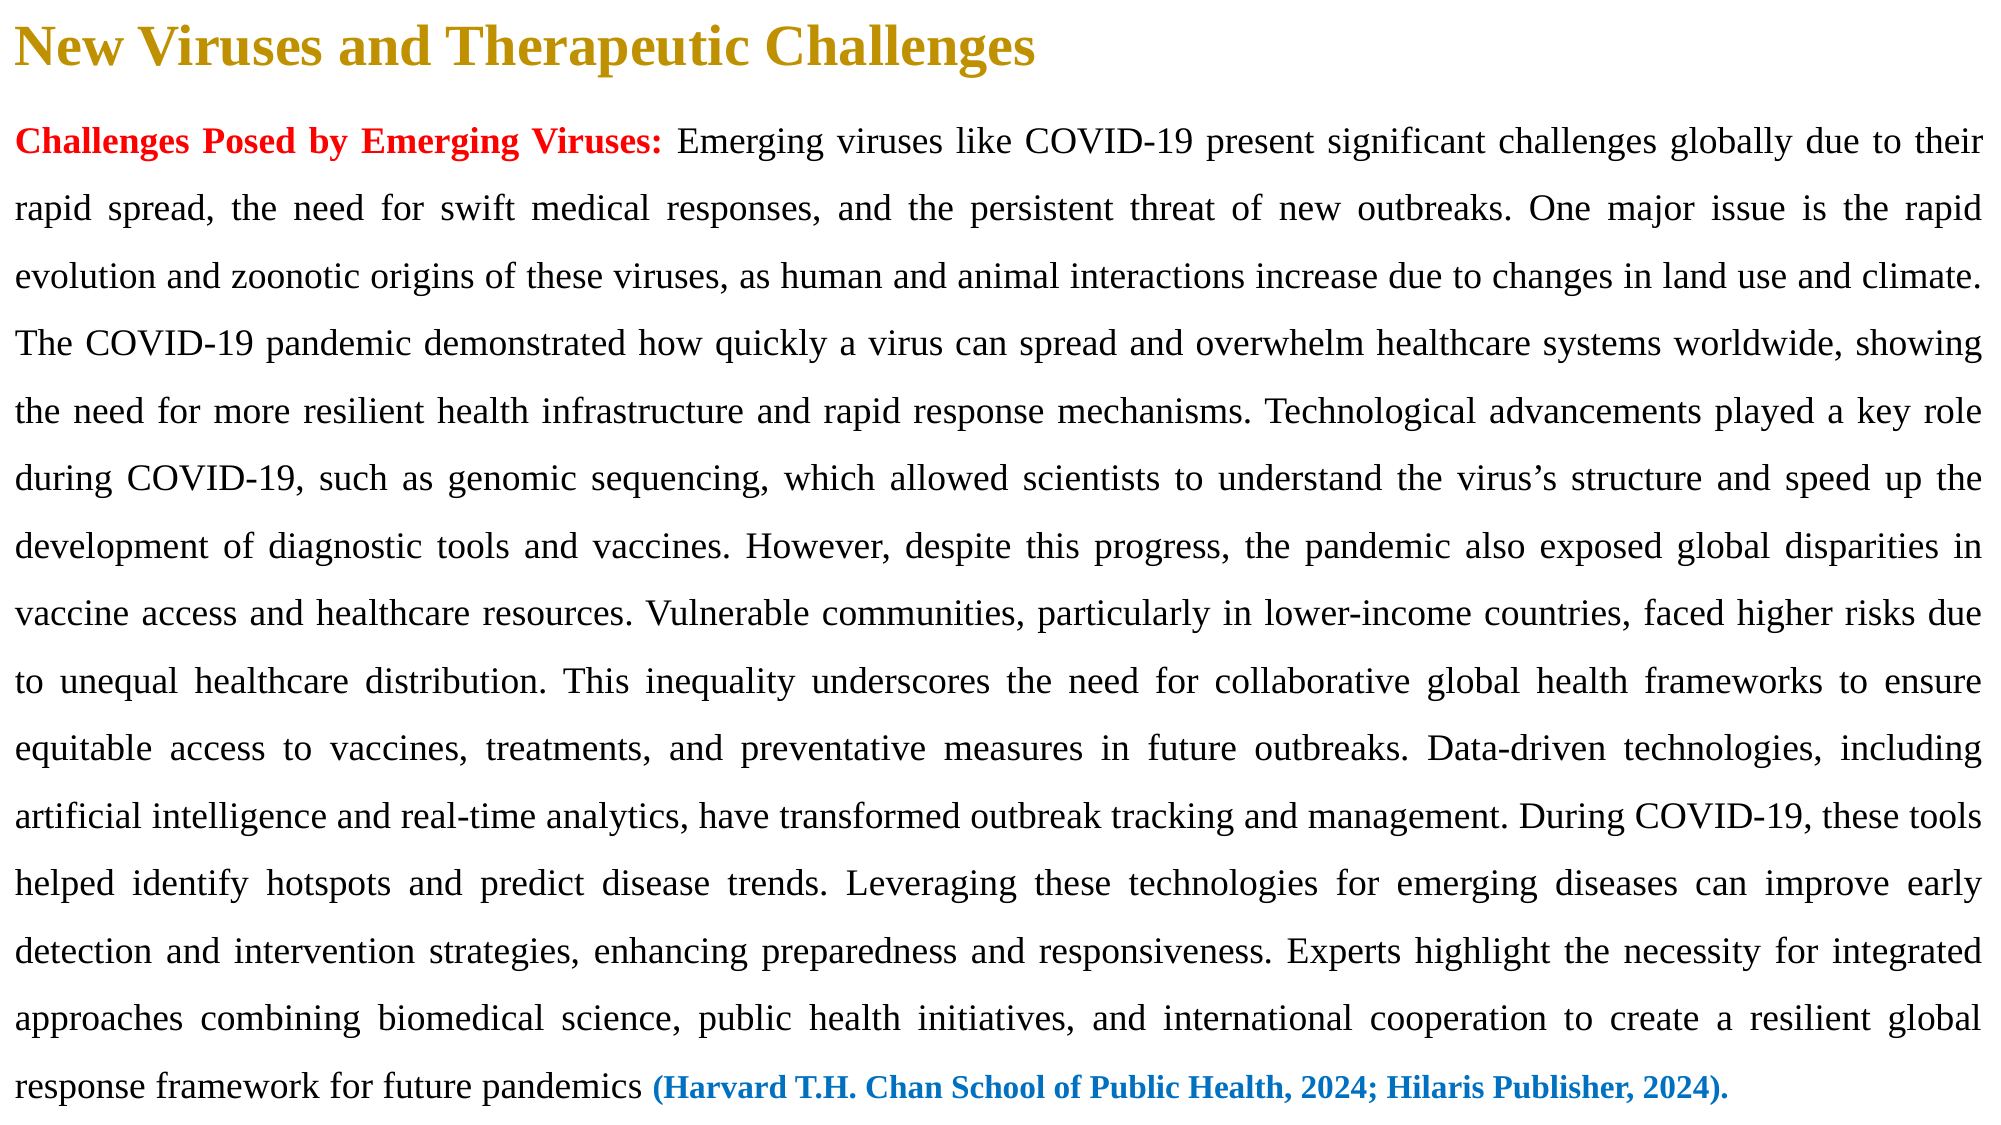

New Viruses and Therapeutic Challenges
Challenges Posed by Emerging Viruses: Emerging viruses like COVID-19 present significant challenges globally due to their rapid spread, the need for swift medical responses, and the persistent threat of new outbreaks. One major issue is the rapid evolution and zoonotic origins of these viruses, as human and animal interactions increase due to changes in land use and climate. The COVID-19 pandemic demonstrated how quickly a virus can spread and overwhelm healthcare systems worldwide, showing the need for more resilient health infrastructure and rapid response mechanisms. Technological advancements played a key role during COVID-19, such as genomic sequencing, which allowed scientists to understand the virus’s structure and speed up the development of diagnostic tools and vaccines. However, despite this progress, the pandemic also exposed global disparities in vaccine access and healthcare resources. Vulnerable communities, particularly in lower-income countries, faced higher risks due to unequal healthcare distribution. This inequality underscores the need for collaborative global health frameworks to ensure equitable access to vaccines, treatments, and preventative measures in future outbreaks. Data-driven technologies, including artificial intelligence and real-time analytics, have transformed outbreak tracking and management. During COVID-19, these tools helped identify hotspots and predict disease trends. Leveraging these technologies for emerging diseases can improve early detection and intervention strategies, enhancing preparedness and responsiveness. Experts highlight the necessity for integrated approaches combining biomedical science, public health initiatives, and international cooperation to create a resilient global response framework for future pandemics (Harvard T.H. Chan School of Public Health, 2024; Hilaris Publisher, 2024).